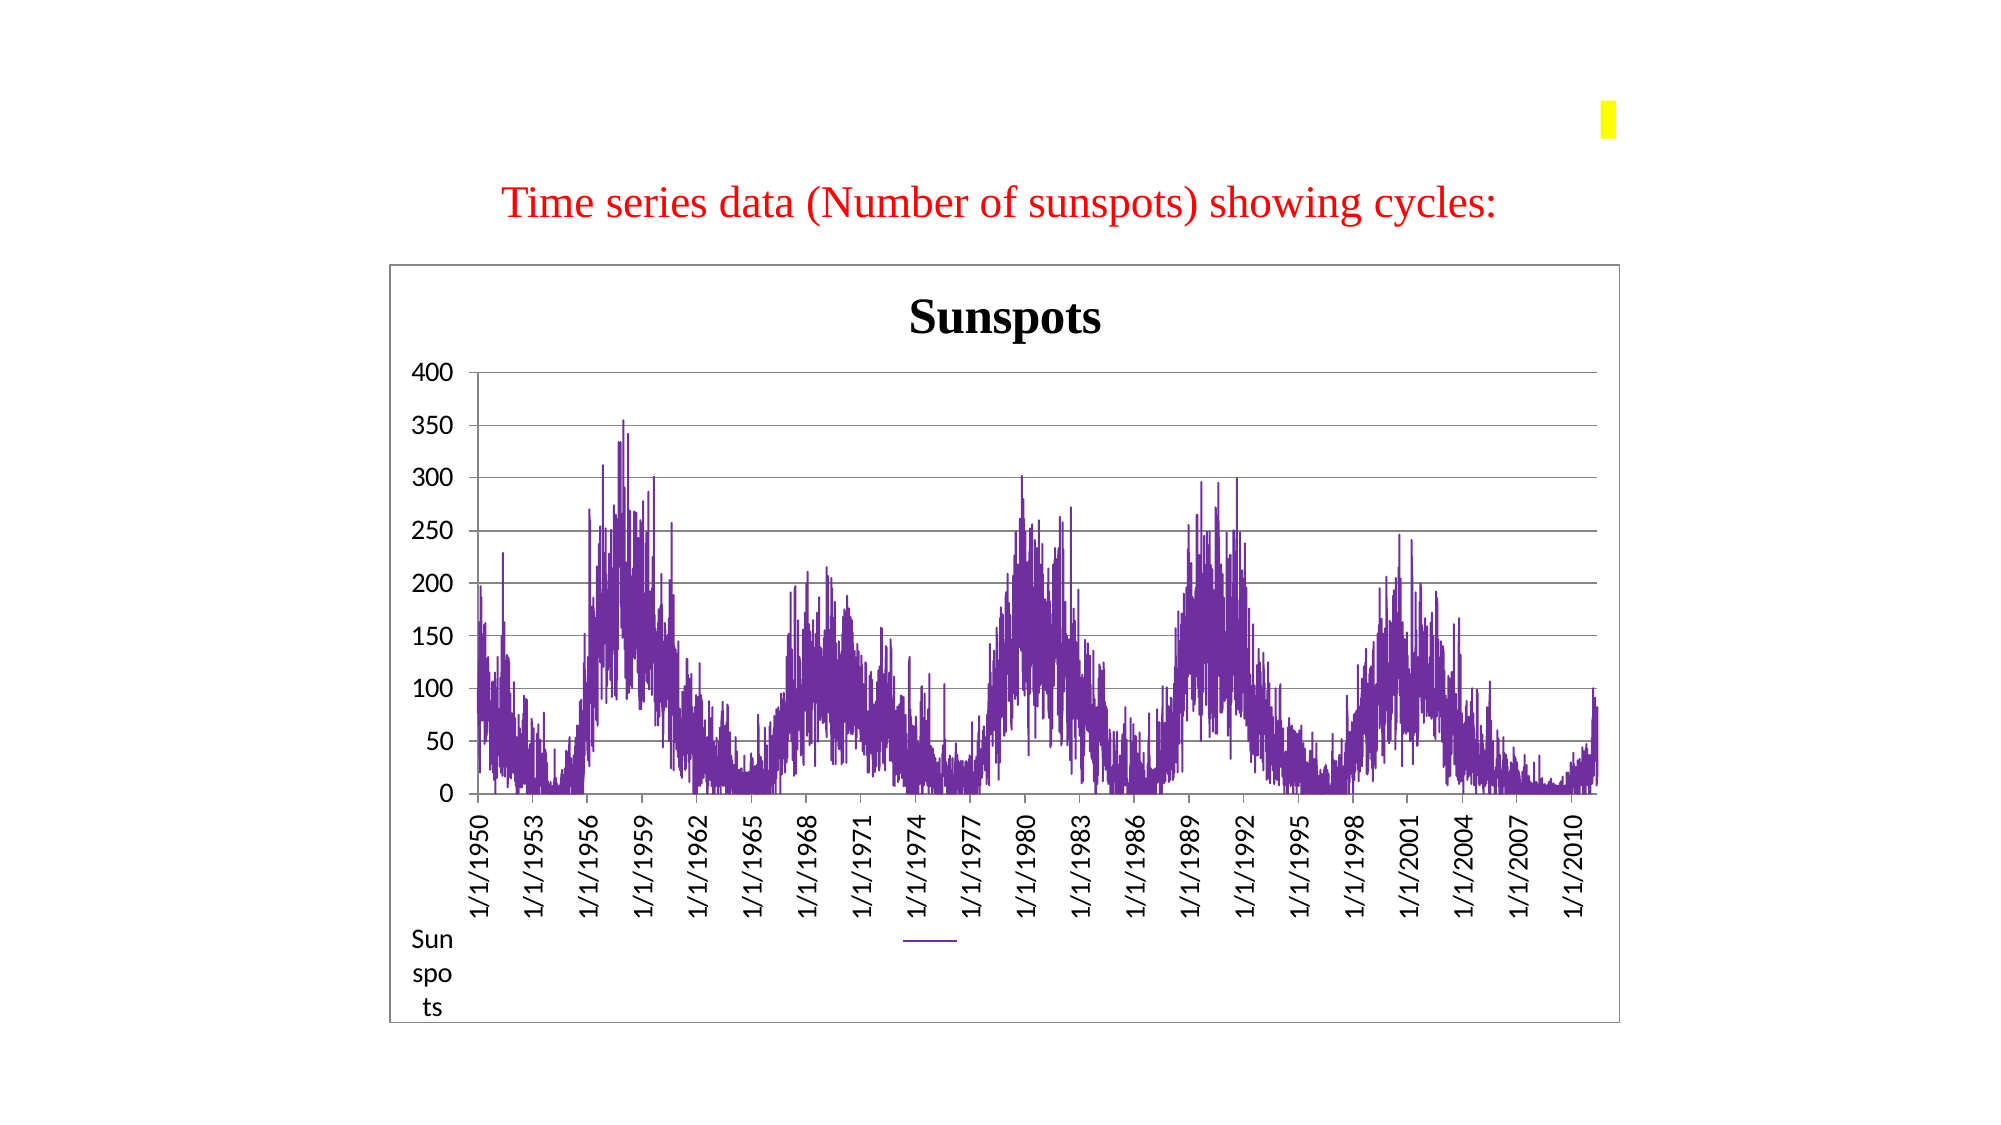

# Time series data (Number of sunspots) showing cycles:
Sunspots
400
350
300
250
200
150
100
50
0

Sunspots

1/1/1968
1/1/1983
1/1/1998
1/1/1950
1/1/1953
1/1/1956
1/1/1959
1/1/1962
1/1/1965
1/1/1971
1/1/1974
1/1/1977
1/1/1980
1/1/1986
1/1/1989
1/1/1992
1/1/1995
1/1/2001
1/1/2004
1/1/2007
1/1/2010